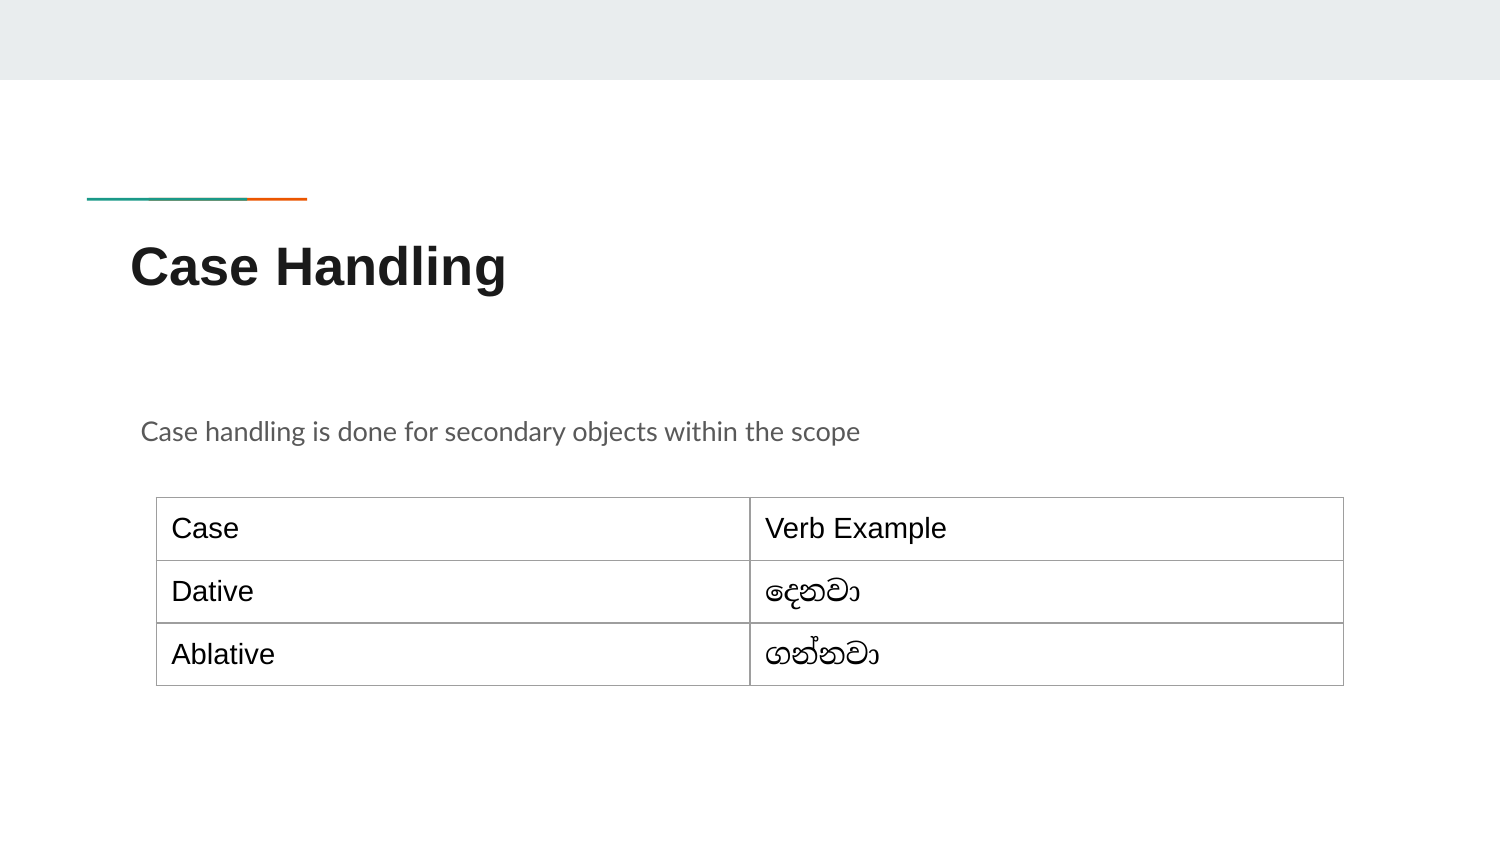

# Case Handling
Case handling is done for secondary objects within the scope

| Case | Verb Example |
| --- | --- |
| Dative | දෙන​වා |
| Ablative | ගන්න​වා |